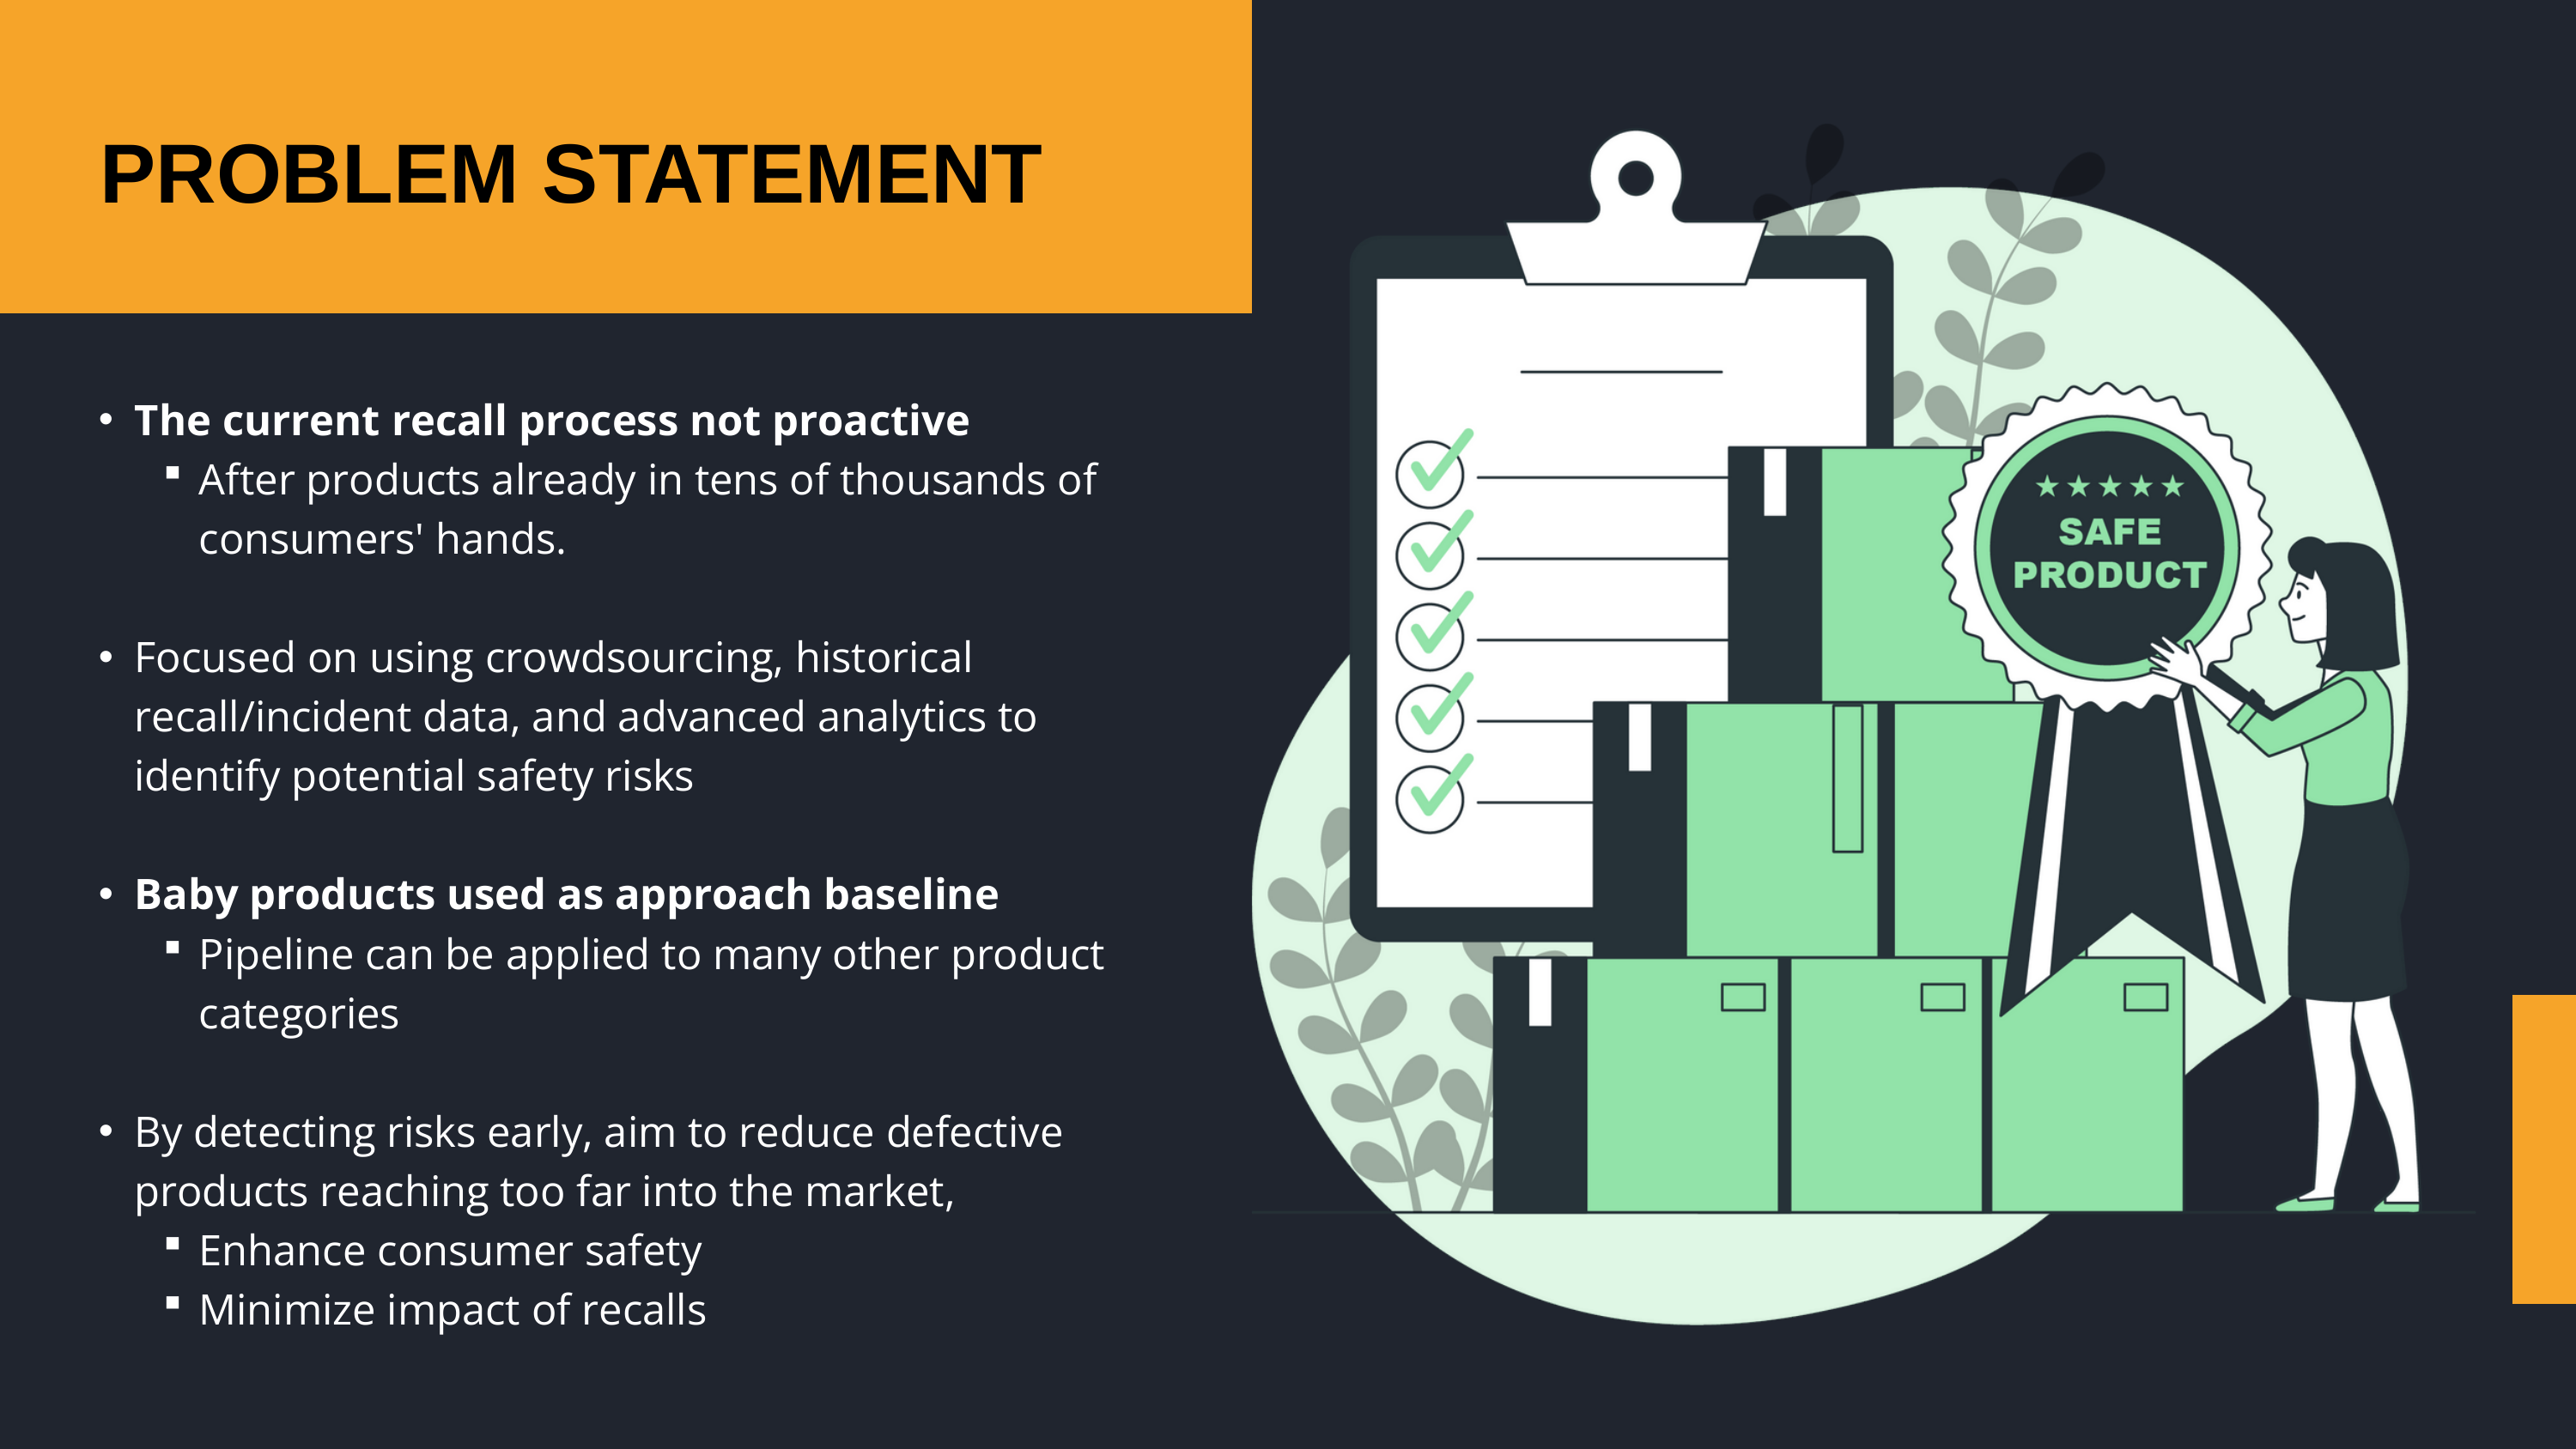

PROBLEM STATEMENT

The current recall process not proactive
After products already in tens of thousands of consumers' hands.

Focused on using crowdsourcing, historical recall/incident data, and advanced analytics to identify potential safety risks

Baby products used as approach baseline
Pipeline can be applied to many other product categories

By detecting risks early, aim to reduce defective products reaching too far into the market,
Enhance consumer safety
Minimize impact of recalls